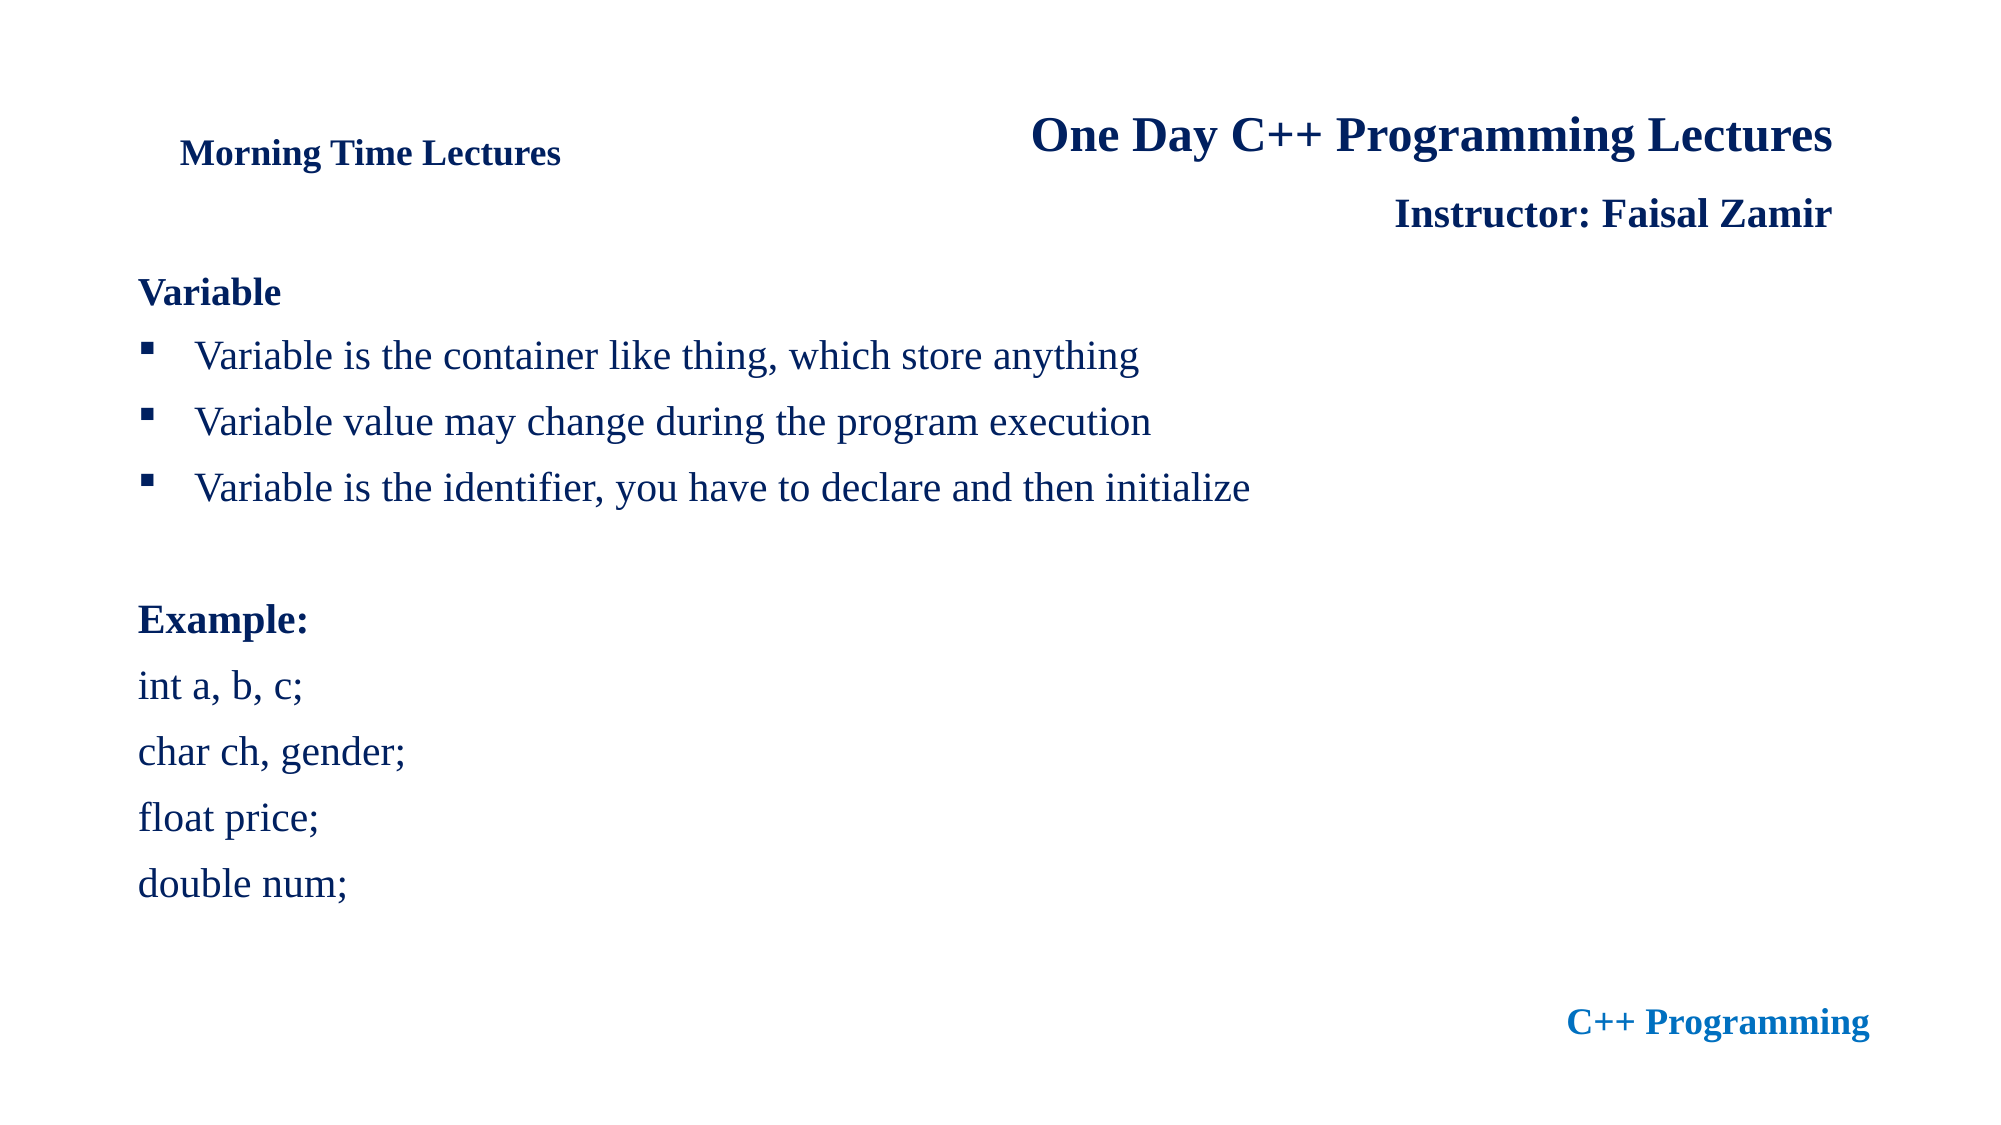

One Day C++ Programming Lectures
Instructor: Faisal Zamir
Morning Time Lectures
Variable
Variable is the container like thing, which store anything
Variable value may change during the program execution
Variable is the identifier, you have to declare and then initialize

Example:
int a, b, c;
char ch, gender;
float price;
double num;

C++ Programming